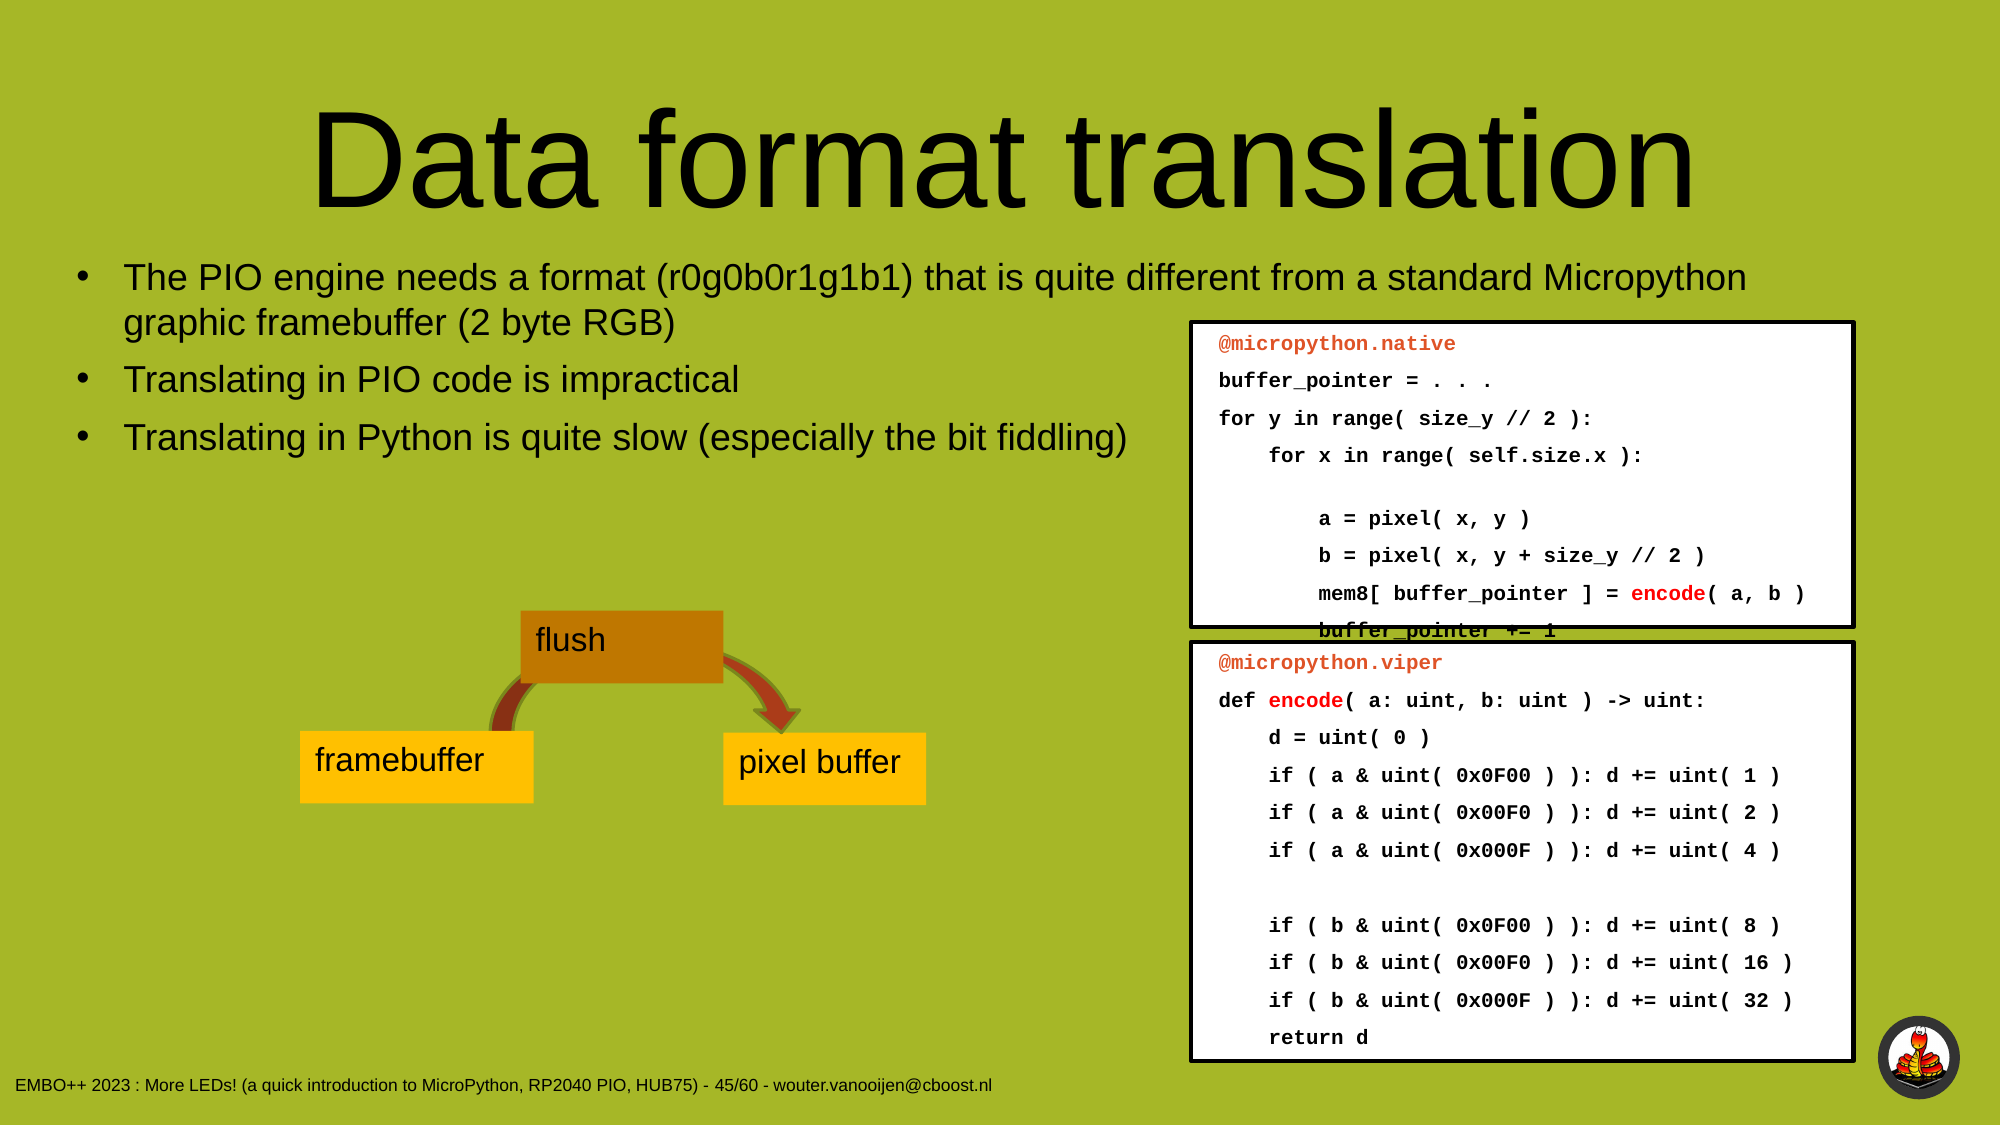

Data format translation
The PIO engine needs a format (r0g0b0r1g1b1) that is quite different from a standard Micropython graphic framebuffer (2 byte RGB)
Translating in PIO code is impractical
Translating in Python is quite slow (especially the bit fiddling)

 @micropython.native
 buffer_pointer = . . .
 for y in range( size_y // 2 ):
     for x in range( self.size.x ):
         a = pixel( x, y )
         b = pixel( x, y + size_y // 2 )
         mem8[ buffer_pointer ] = encode( a, b )
         buffer_pointer += 1
flush

framebuffer
pixel buffer
 @micropython.viper
 def encode( a: uint, b: uint ) -> uint:
     d = uint( 0 )
     if ( a & uint( 0x0F00 ) ): d += uint( 1 )
     if ( a & uint( 0x00F0 ) ): d += uint( 2 )
     if ( a & uint( 0x000F ) ): d += uint( 4 )

     if ( b & uint( 0x0F00 ) ): d += uint( 8 )
     if ( b & uint( 0x00F0 ) ): d += uint( 16 )
     if ( b & uint( 0x000F ) ): d += uint( 32 )
     return d